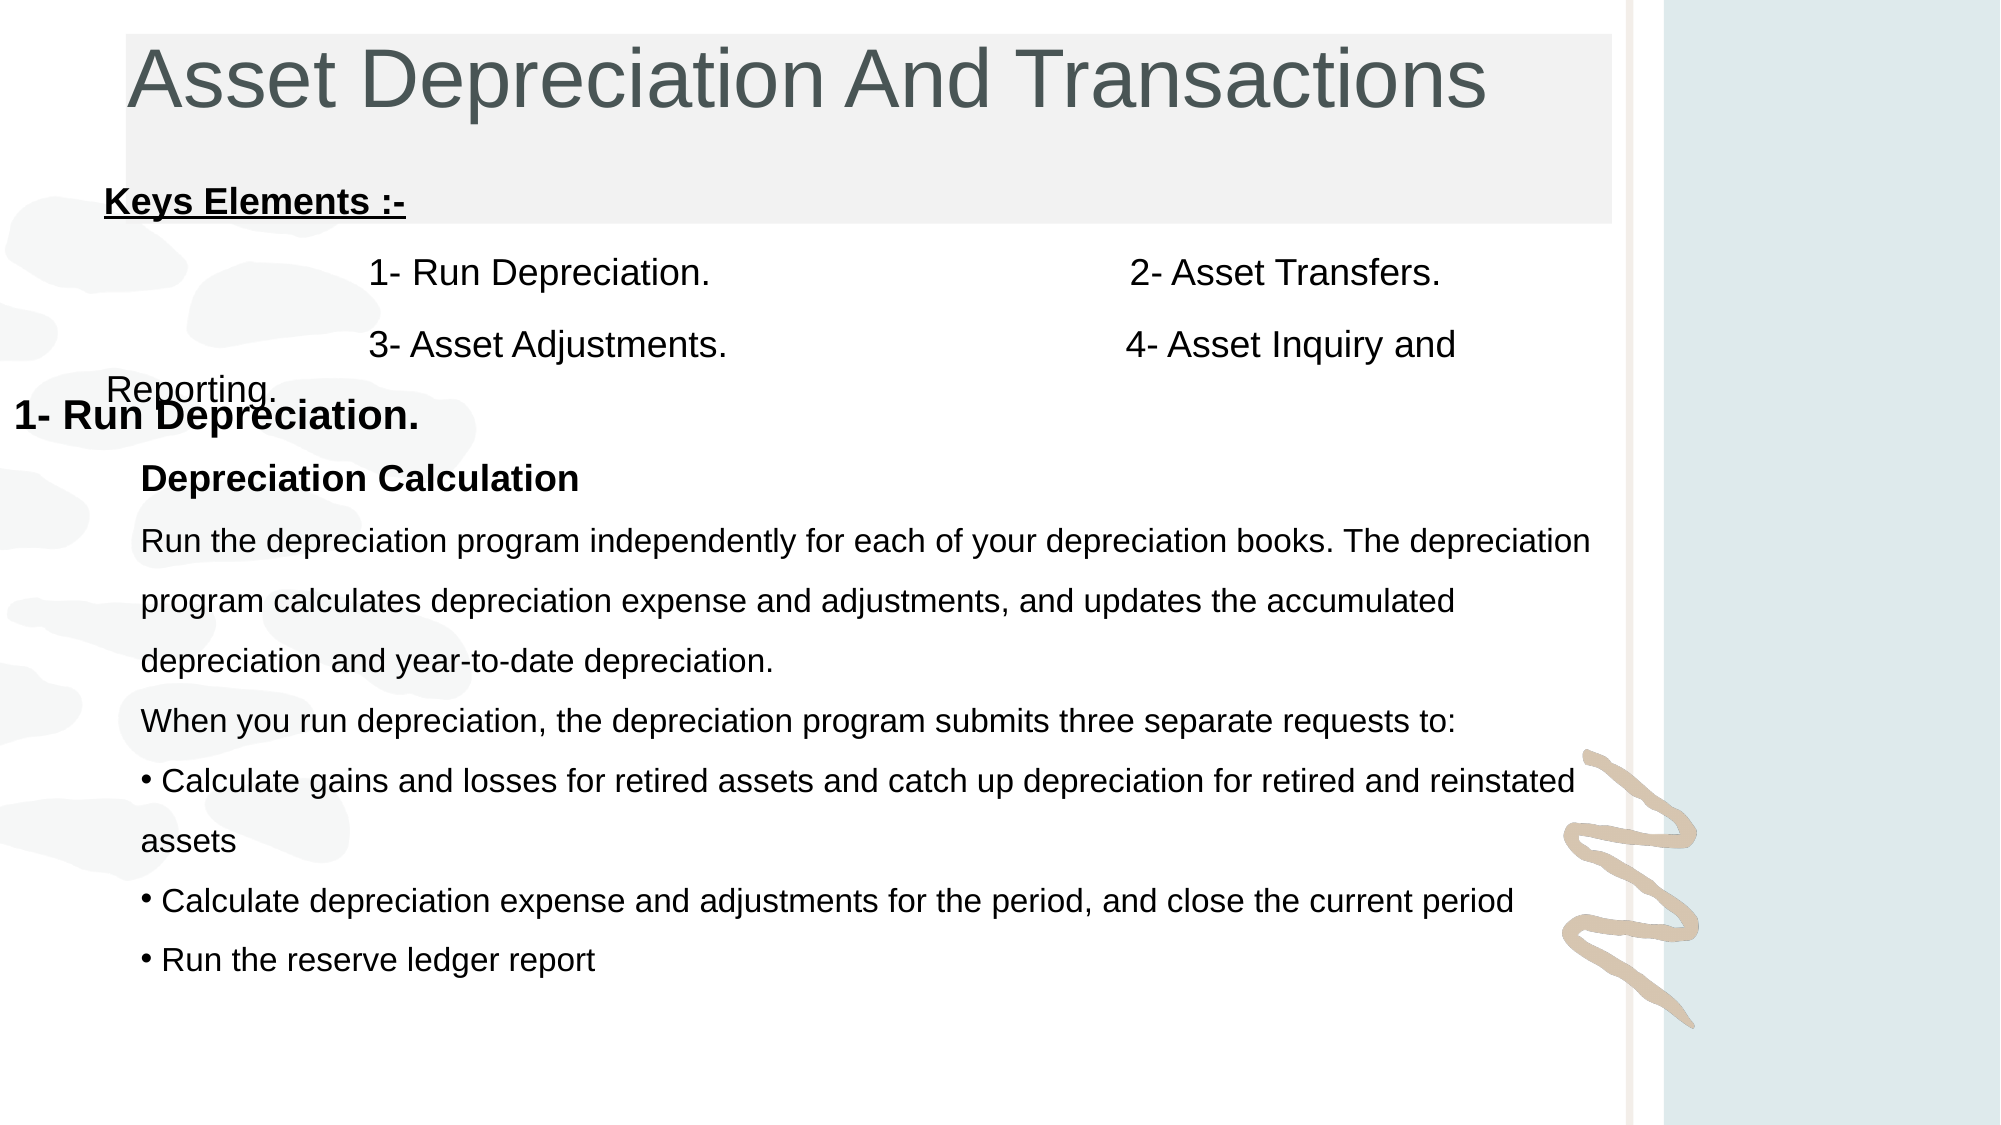

# Asset Depreciation And Transactions
Keys Elements :-

                         1- Run Depreciation.                                        2- Asset Transfers.

                         3- Asset Adjustments.                                      4- Asset Inquiry and Reporting.

1- Run Depreciation.

Depreciation Calculation
Run the depreciation program independently for each of your depreciation books. The depreciation program calculates depreciation expense and adjustments, and updates the accumulated depreciation and year-to-date depreciation.
When you run depreciation, the depreciation program submits three separate requests to:
 Calculate gains and losses for retired assets and catch up depreciation for retired and reinstated assets
 Calculate depreciation expense and adjustments for the period, and close the current period
 Run the reserve ledger report